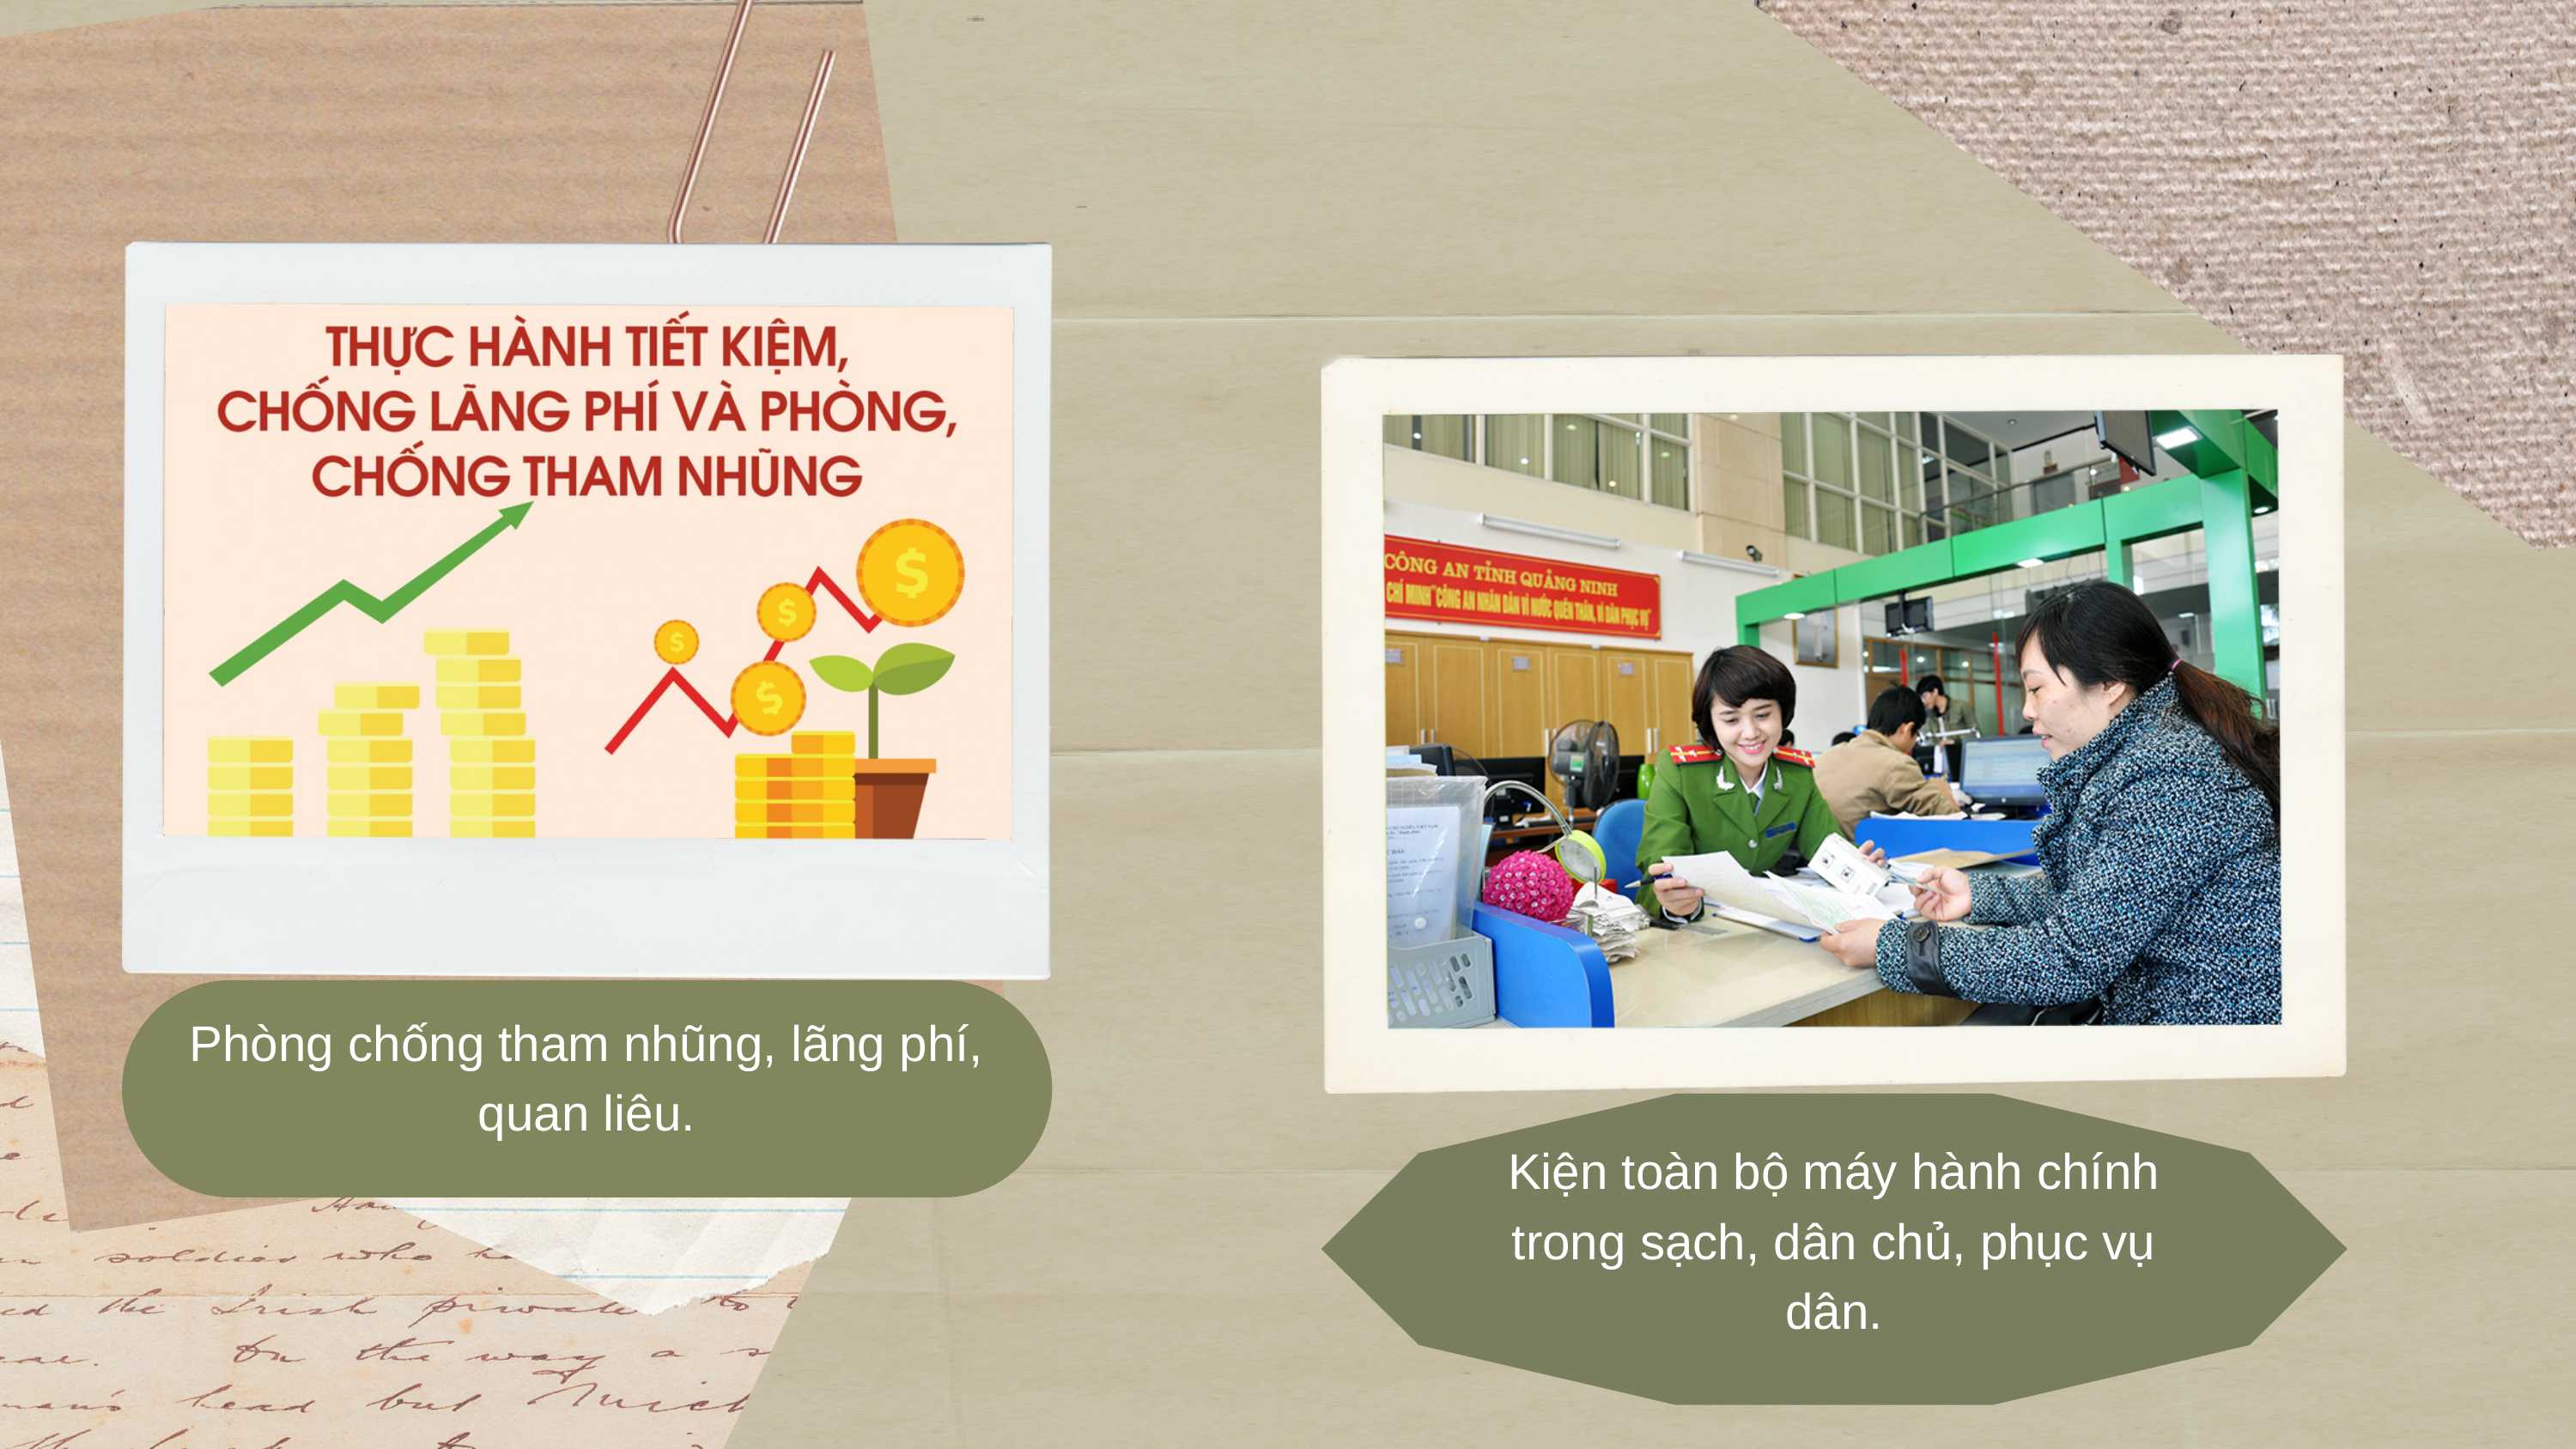

Phòng chống tham nhũng, lãng phí, quan liêu.

Kiện toàn bộ máy hành chính trong sạch, dân chủ, phục vụ dân.